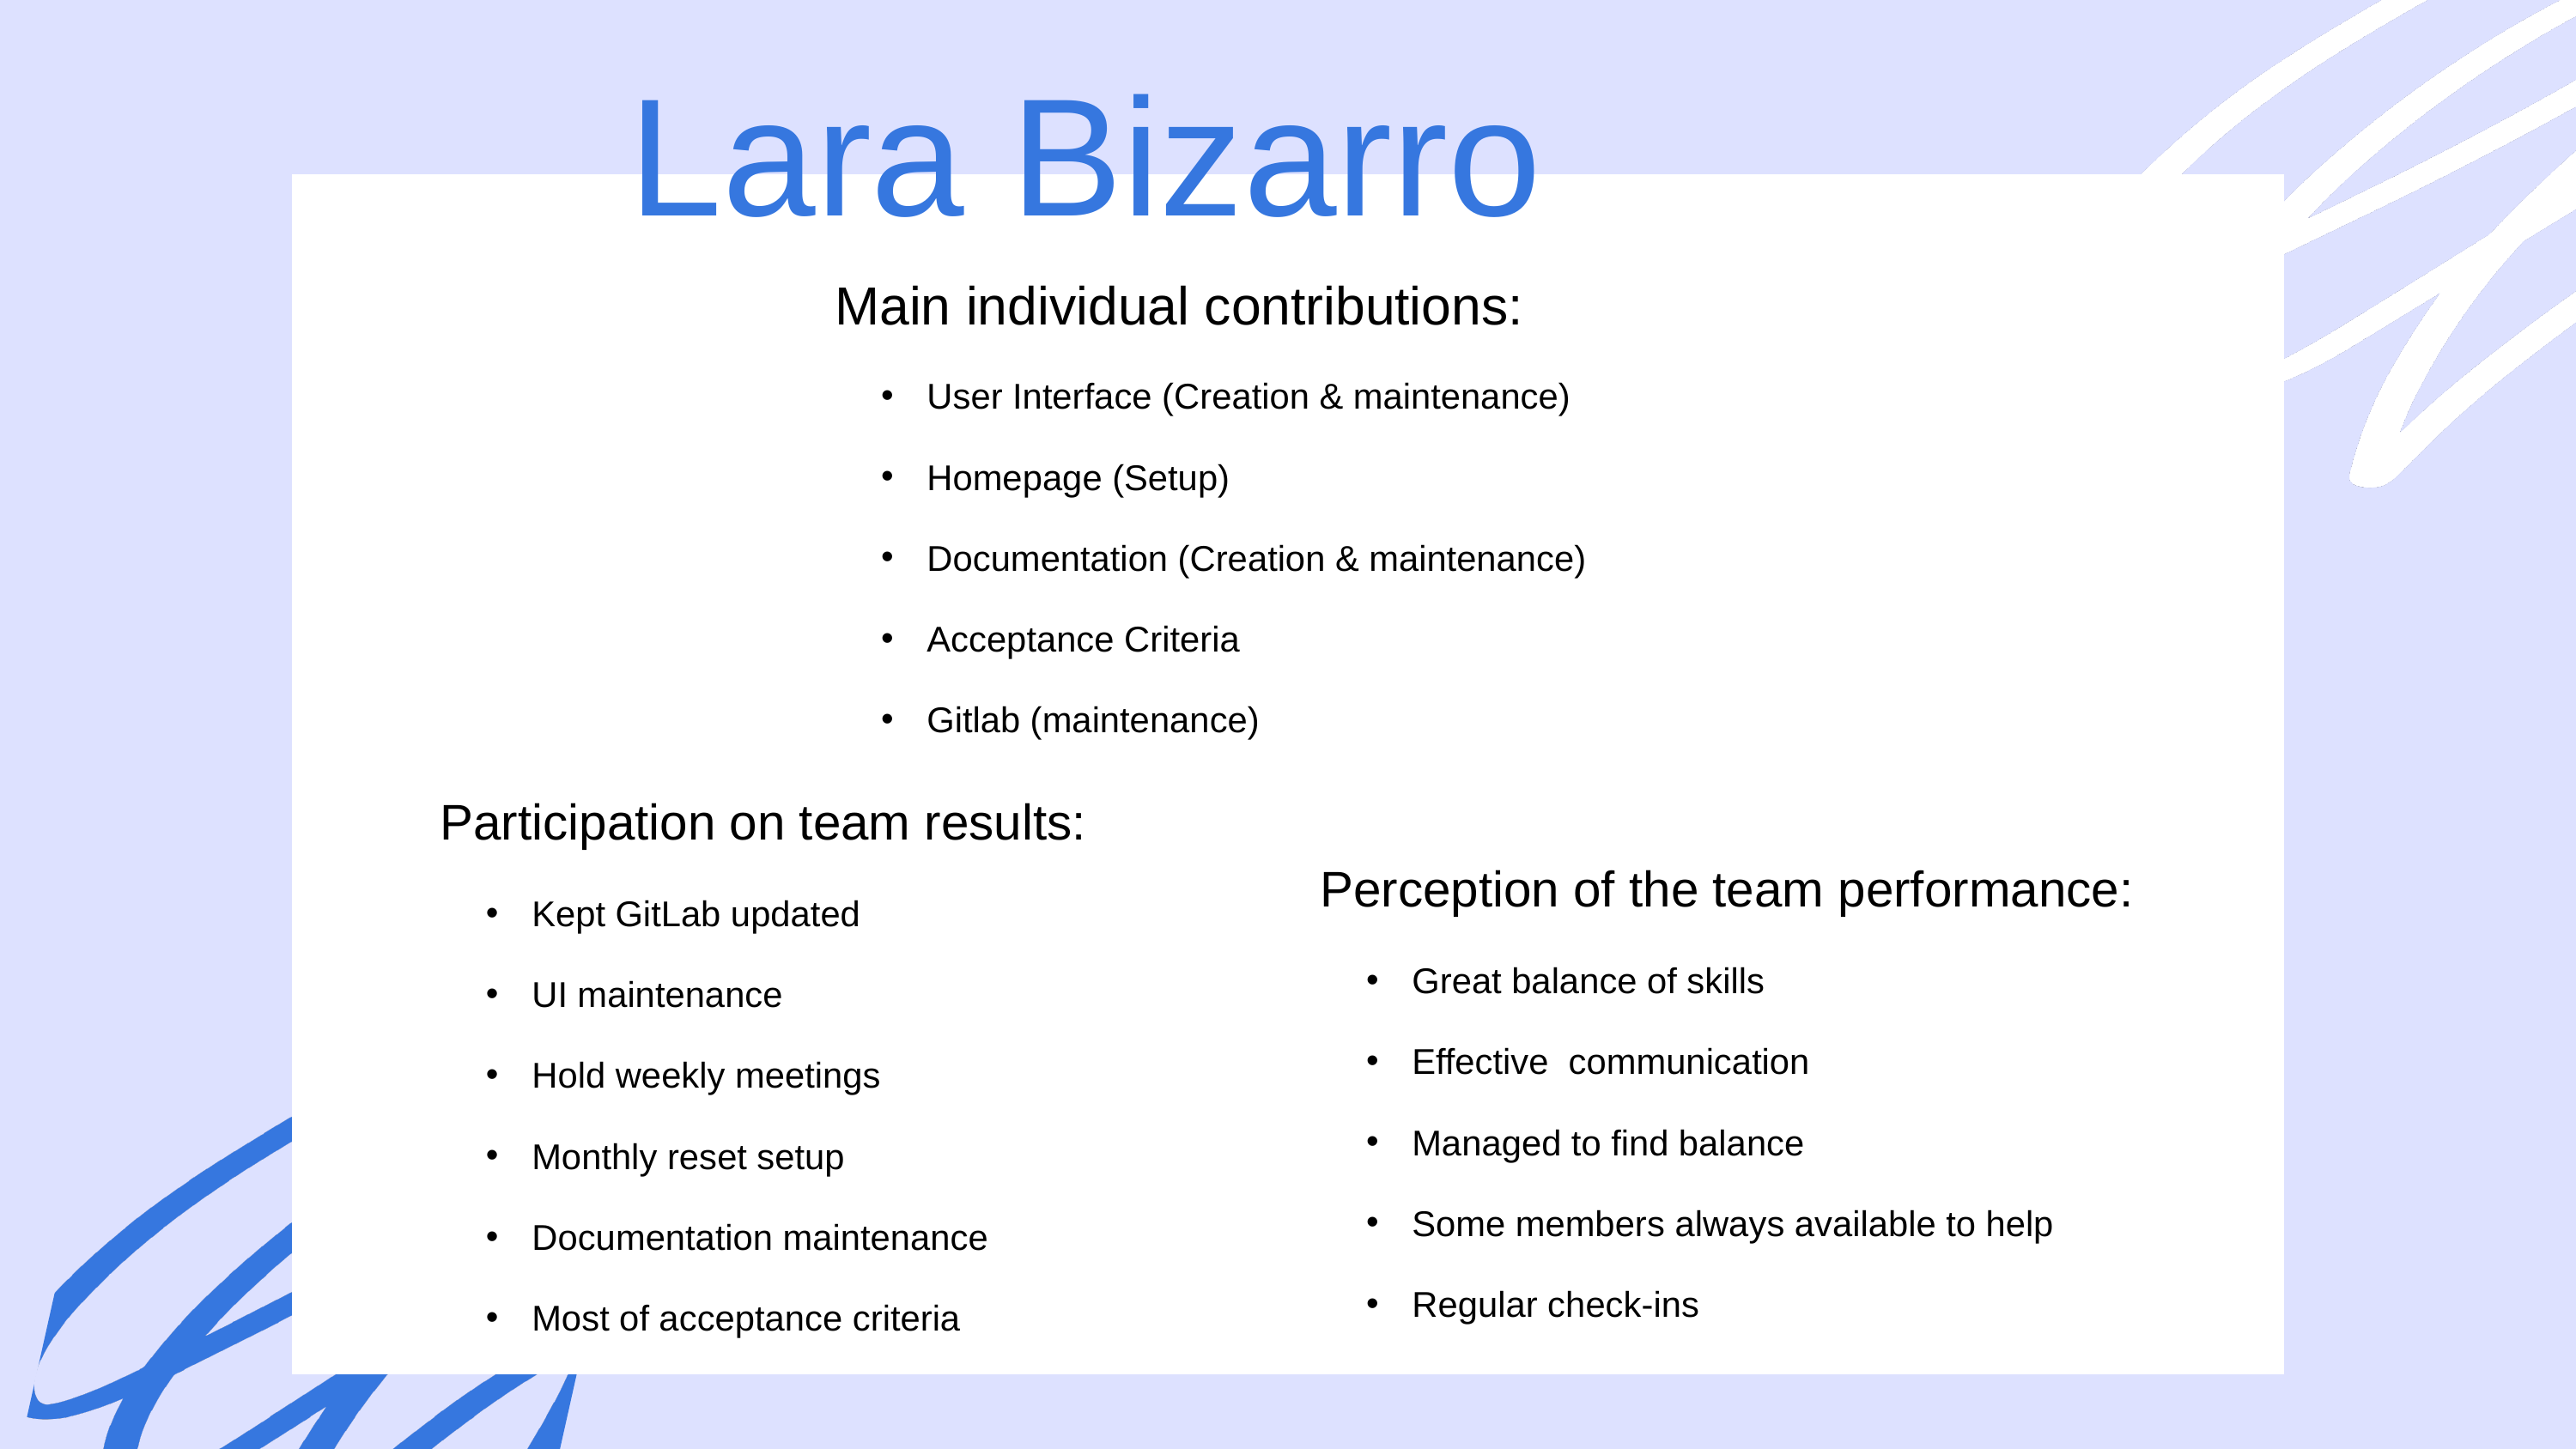

Lara Bizarro

Main individual contributions:
User Interface (Creation & maintenance)
Homepage (Setup)
Documentation (Creation & maintenance)
Acceptance Criteria
Gitlab (maintenance)

Participation on team results:

Kept GitLab updated
UI maintenance
Hold weekly meetings
Monthly reset setup
Documentation maintenance
Most of acceptance criteria

Perception of the team performance:

Great balance of skills
Effective  communication
Managed to find balance
Some members always available to help
Regular check-ins